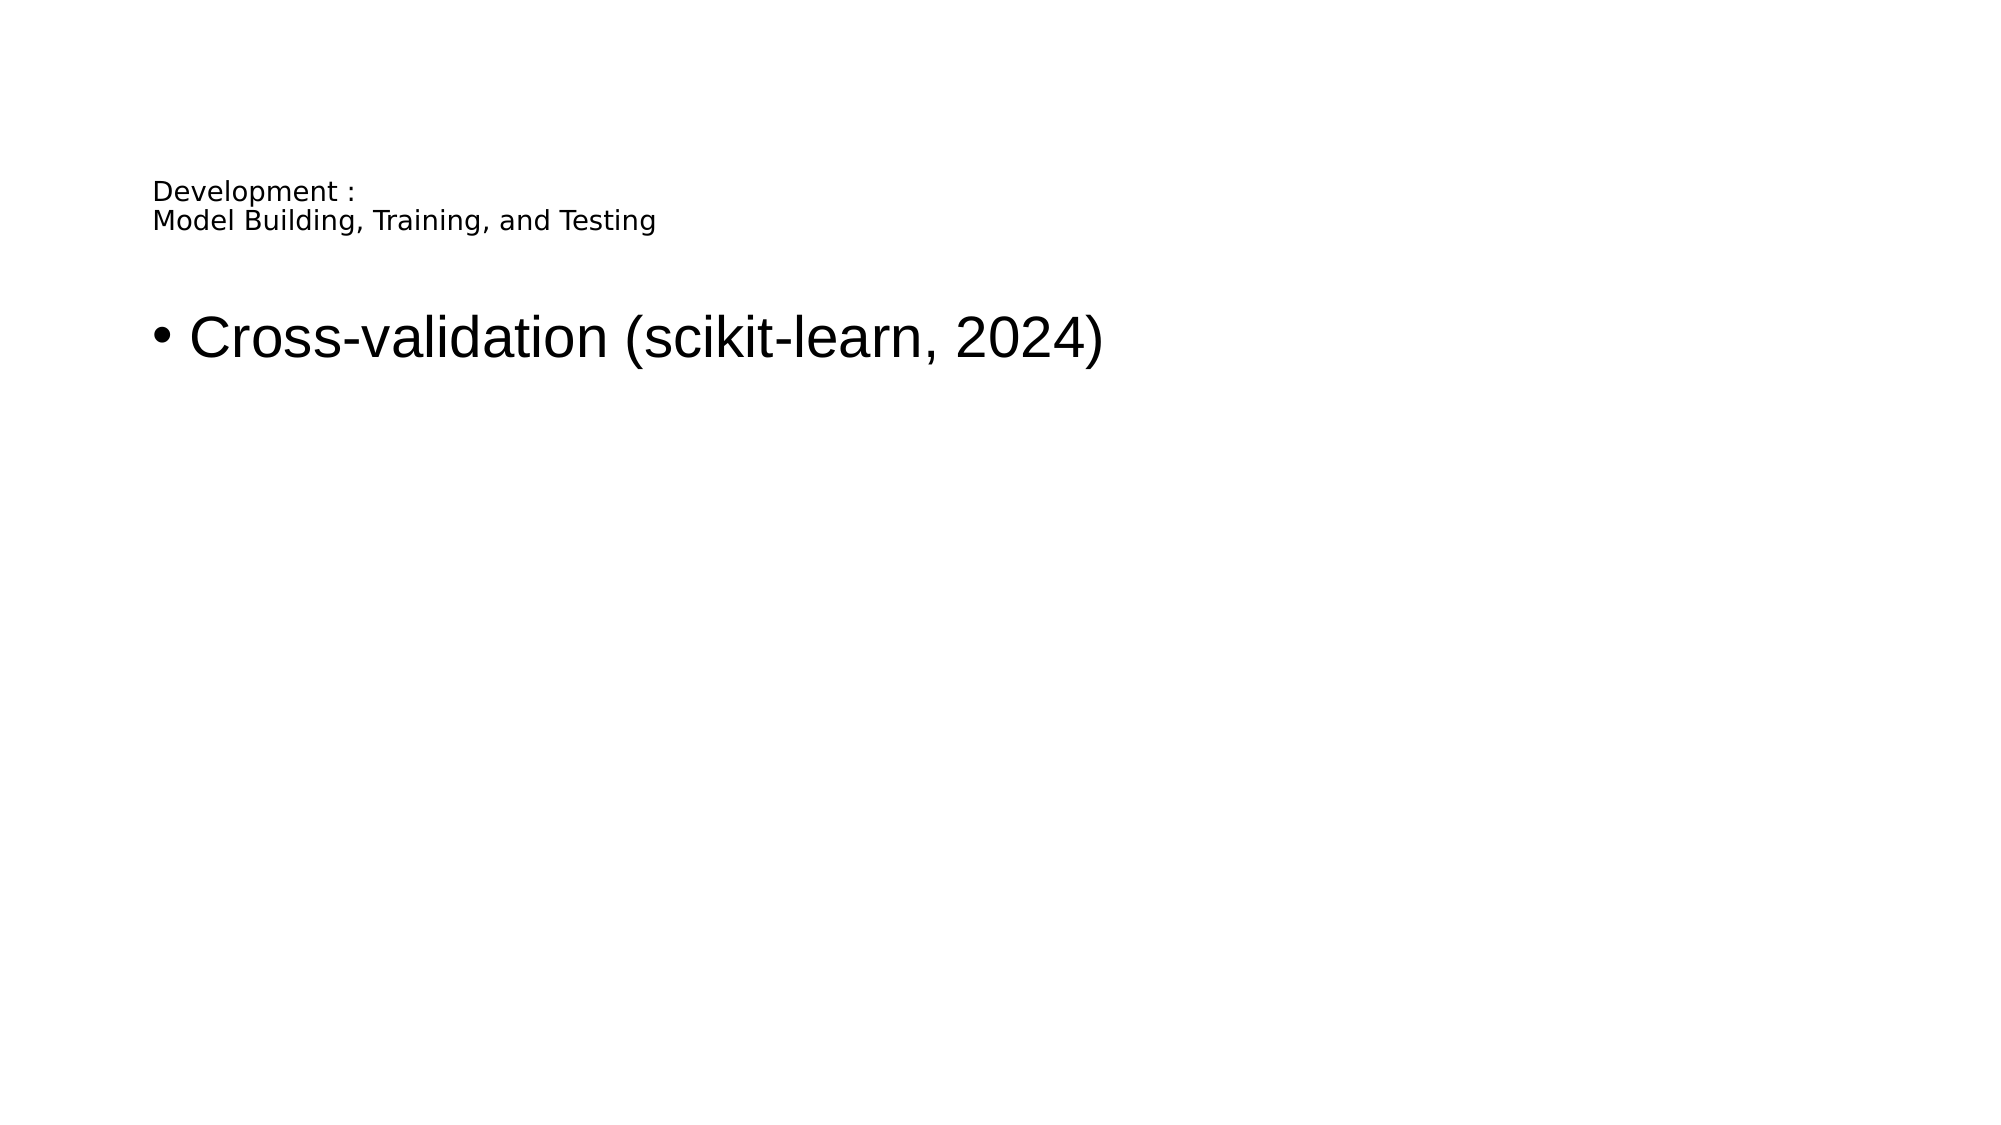

# Development : Model Building, Training, and Testing
Cross-validation (scikit-learn, 2024)